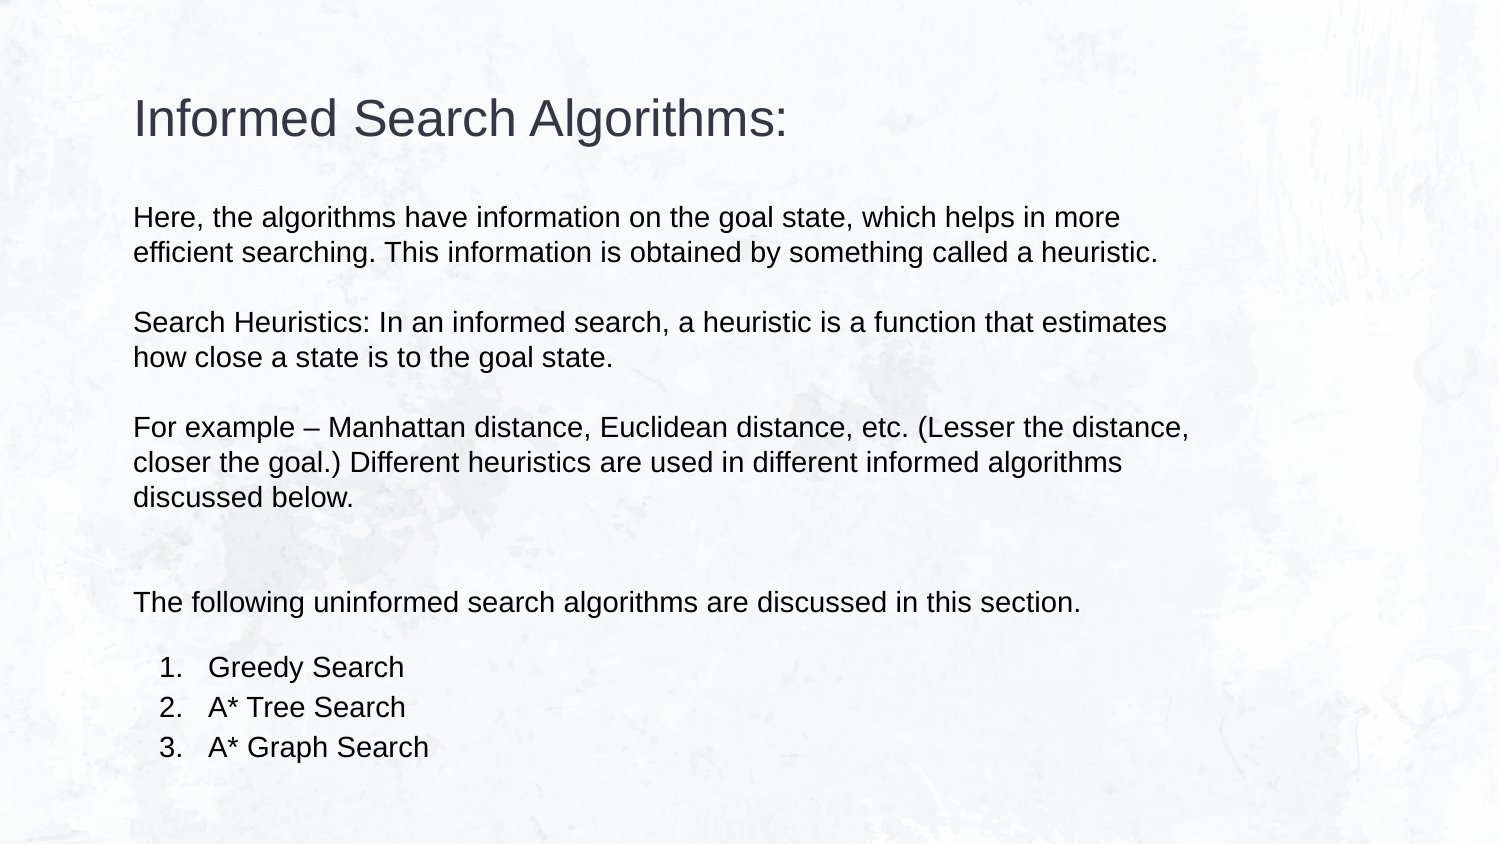

# Informed Search Algorithms:

Here, the algorithms have information on the goal state, which helps in more efficient searching. This information is obtained by something called a heuristic.

Search Heuristics: In an informed search, a heuristic is a function that estimates how close a state is to the goal state.

For example – Manhattan distance, Euclidean distance, etc. (Lesser the distance, closer the goal.) Different heuristics are used in different informed algorithms discussed below.

The following uninformed search algorithms are discussed in this section.
Greedy Search
A* Tree Search
A* Graph Search